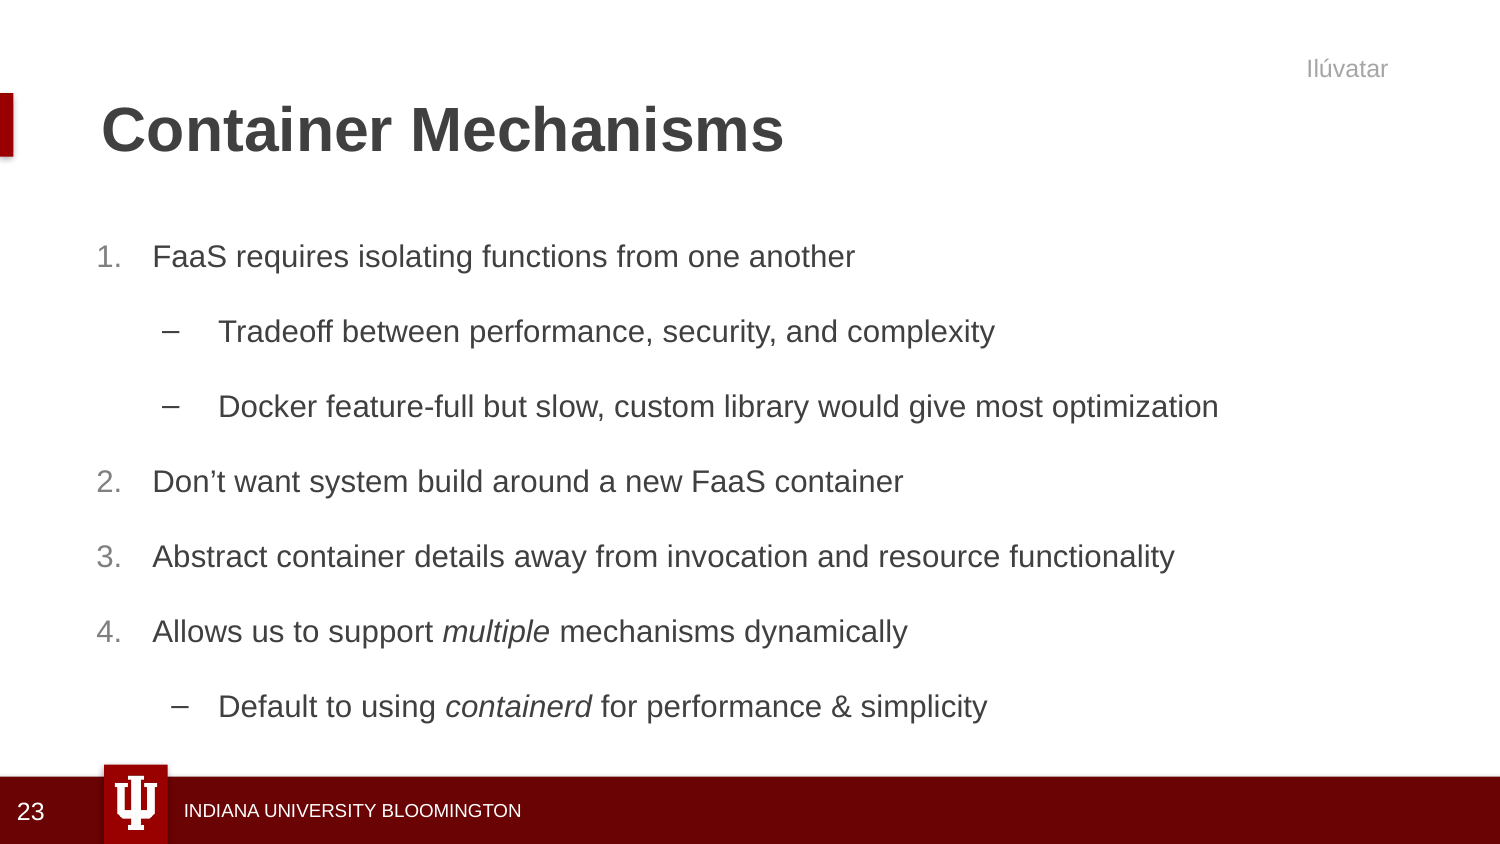

Ilúvatar
# Container Mechanisms
FaaS requires isolating functions from one another
Tradeoff between performance, security, and complexity
Docker feature-full but slow, custom library would give most optimization
Don’t want system build around a new FaaS container
Abstract container details away from invocation and resource functionality
Allows us to support multiple mechanisms dynamically
Default to using containerd for performance & simplicity
23